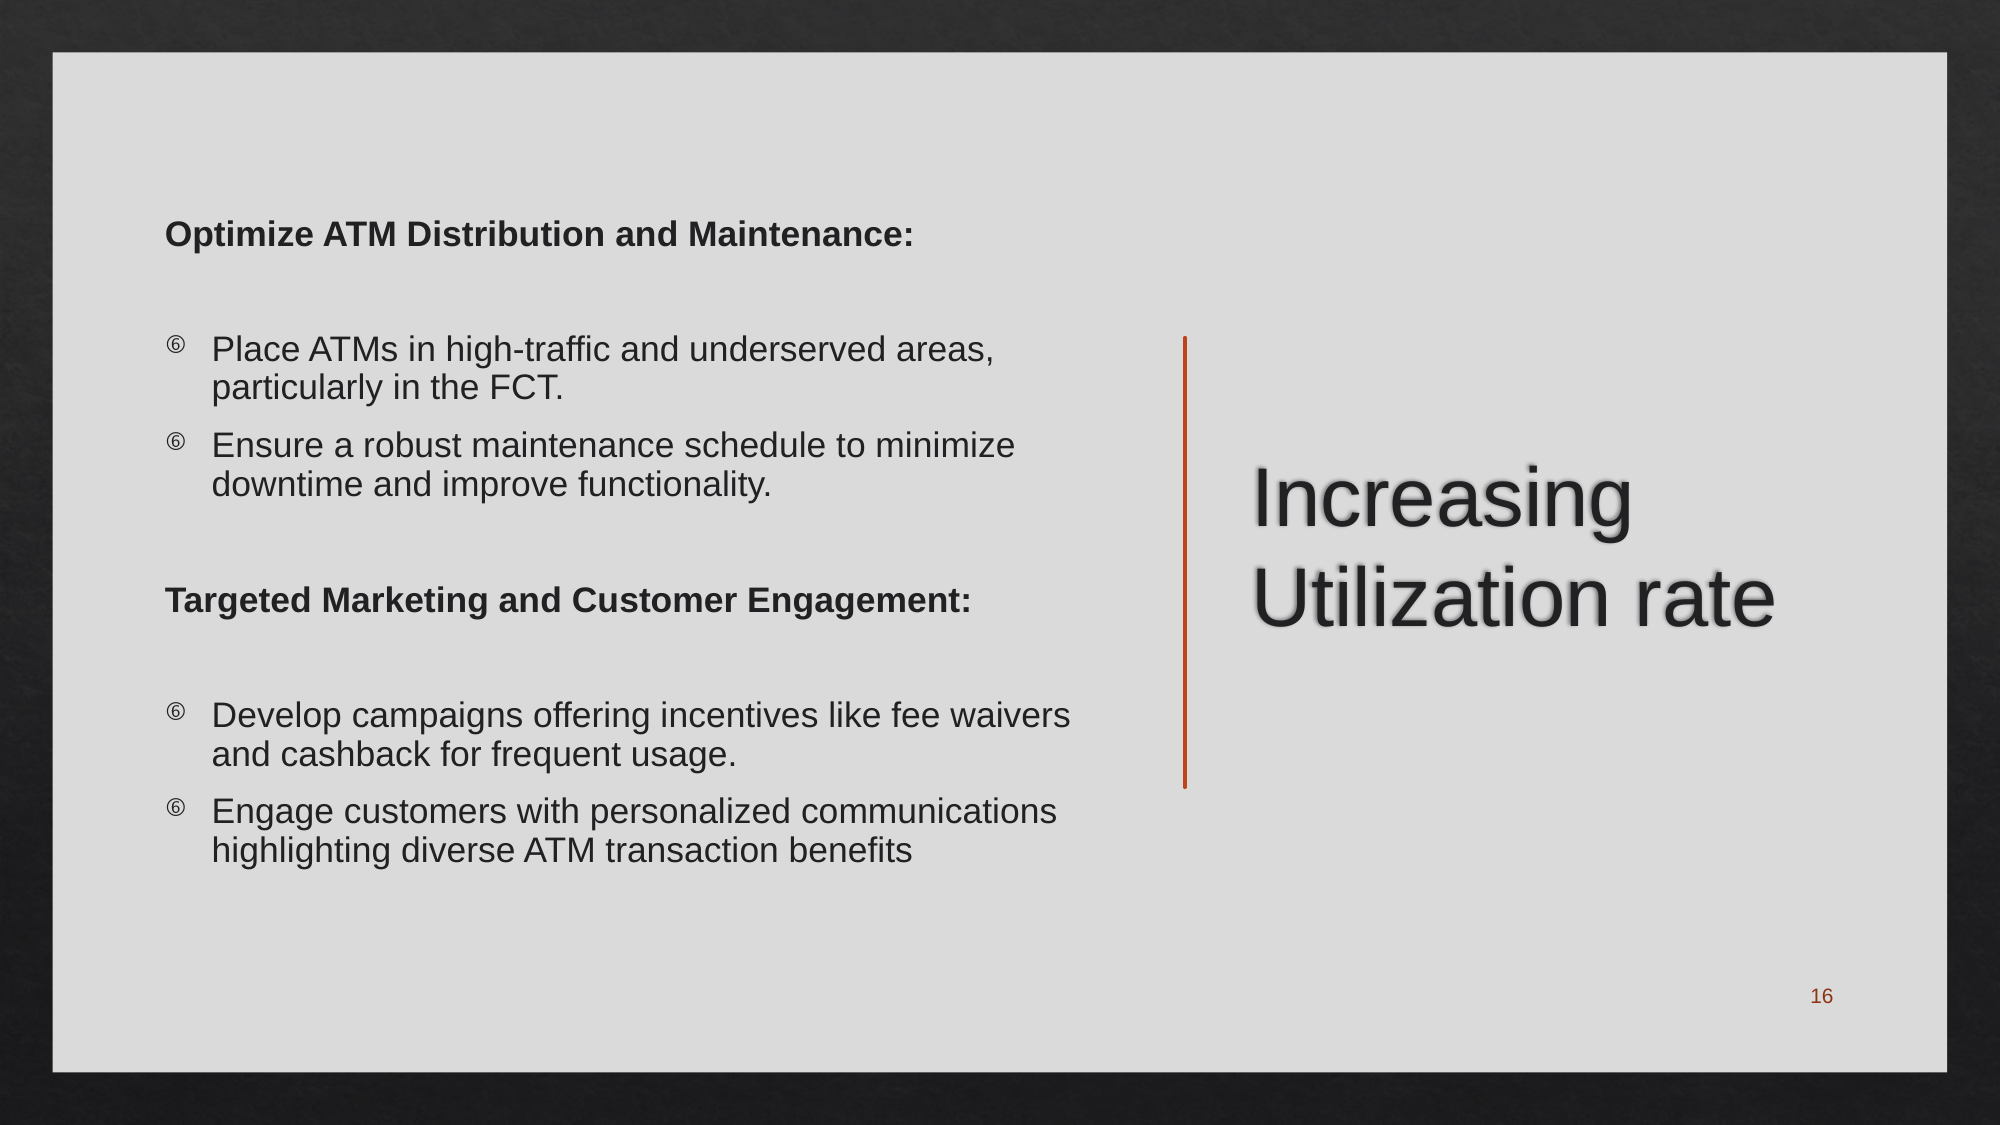

Optimize ATM Distribution and Maintenance:

Place ATMs in high-traffic and underserved areas, particularly in the FCT.
Ensure a robust maintenance schedule to minimize downtime and improve functionality.

Targeted Marketing and Customer Engagement:

Develop campaigns offering incentives like fee waivers and cashback for frequent usage.
Engage customers with personalized communications highlighting diverse ATM transaction benefits
# Increasing Utilization rate
16